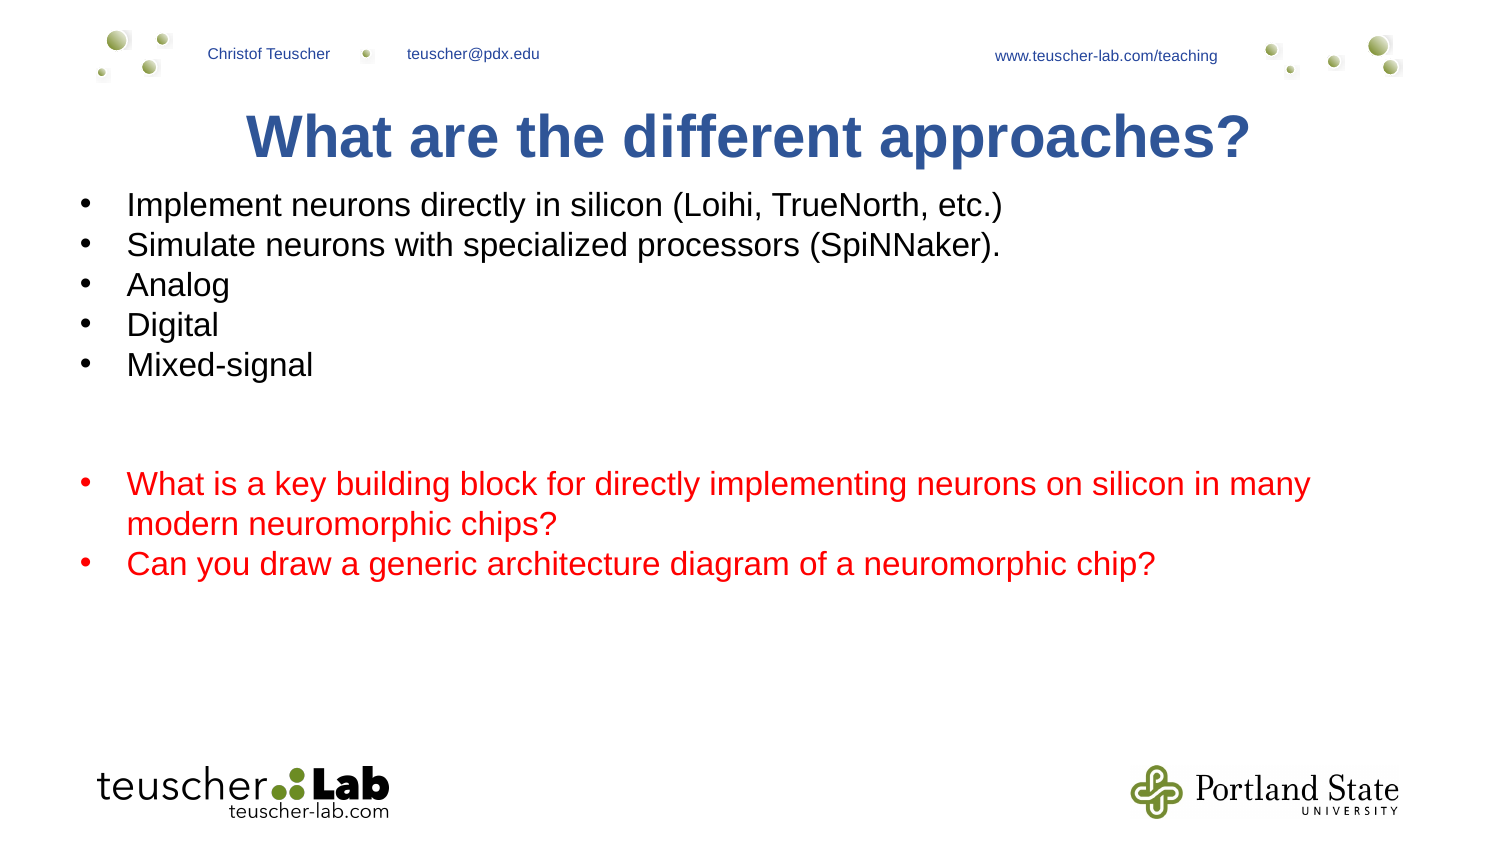

What are the different approaches?
Implement neurons directly in silicon (Loihi, TrueNorth, etc.)
Simulate neurons with specialized processors (SpiNNaker).
Analog
Digital
Mixed-signal

What is a key building block for directly implementing neurons on silicon in many modern neuromorphic chips?
Can you draw a generic architecture diagram of a neuromorphic chip?